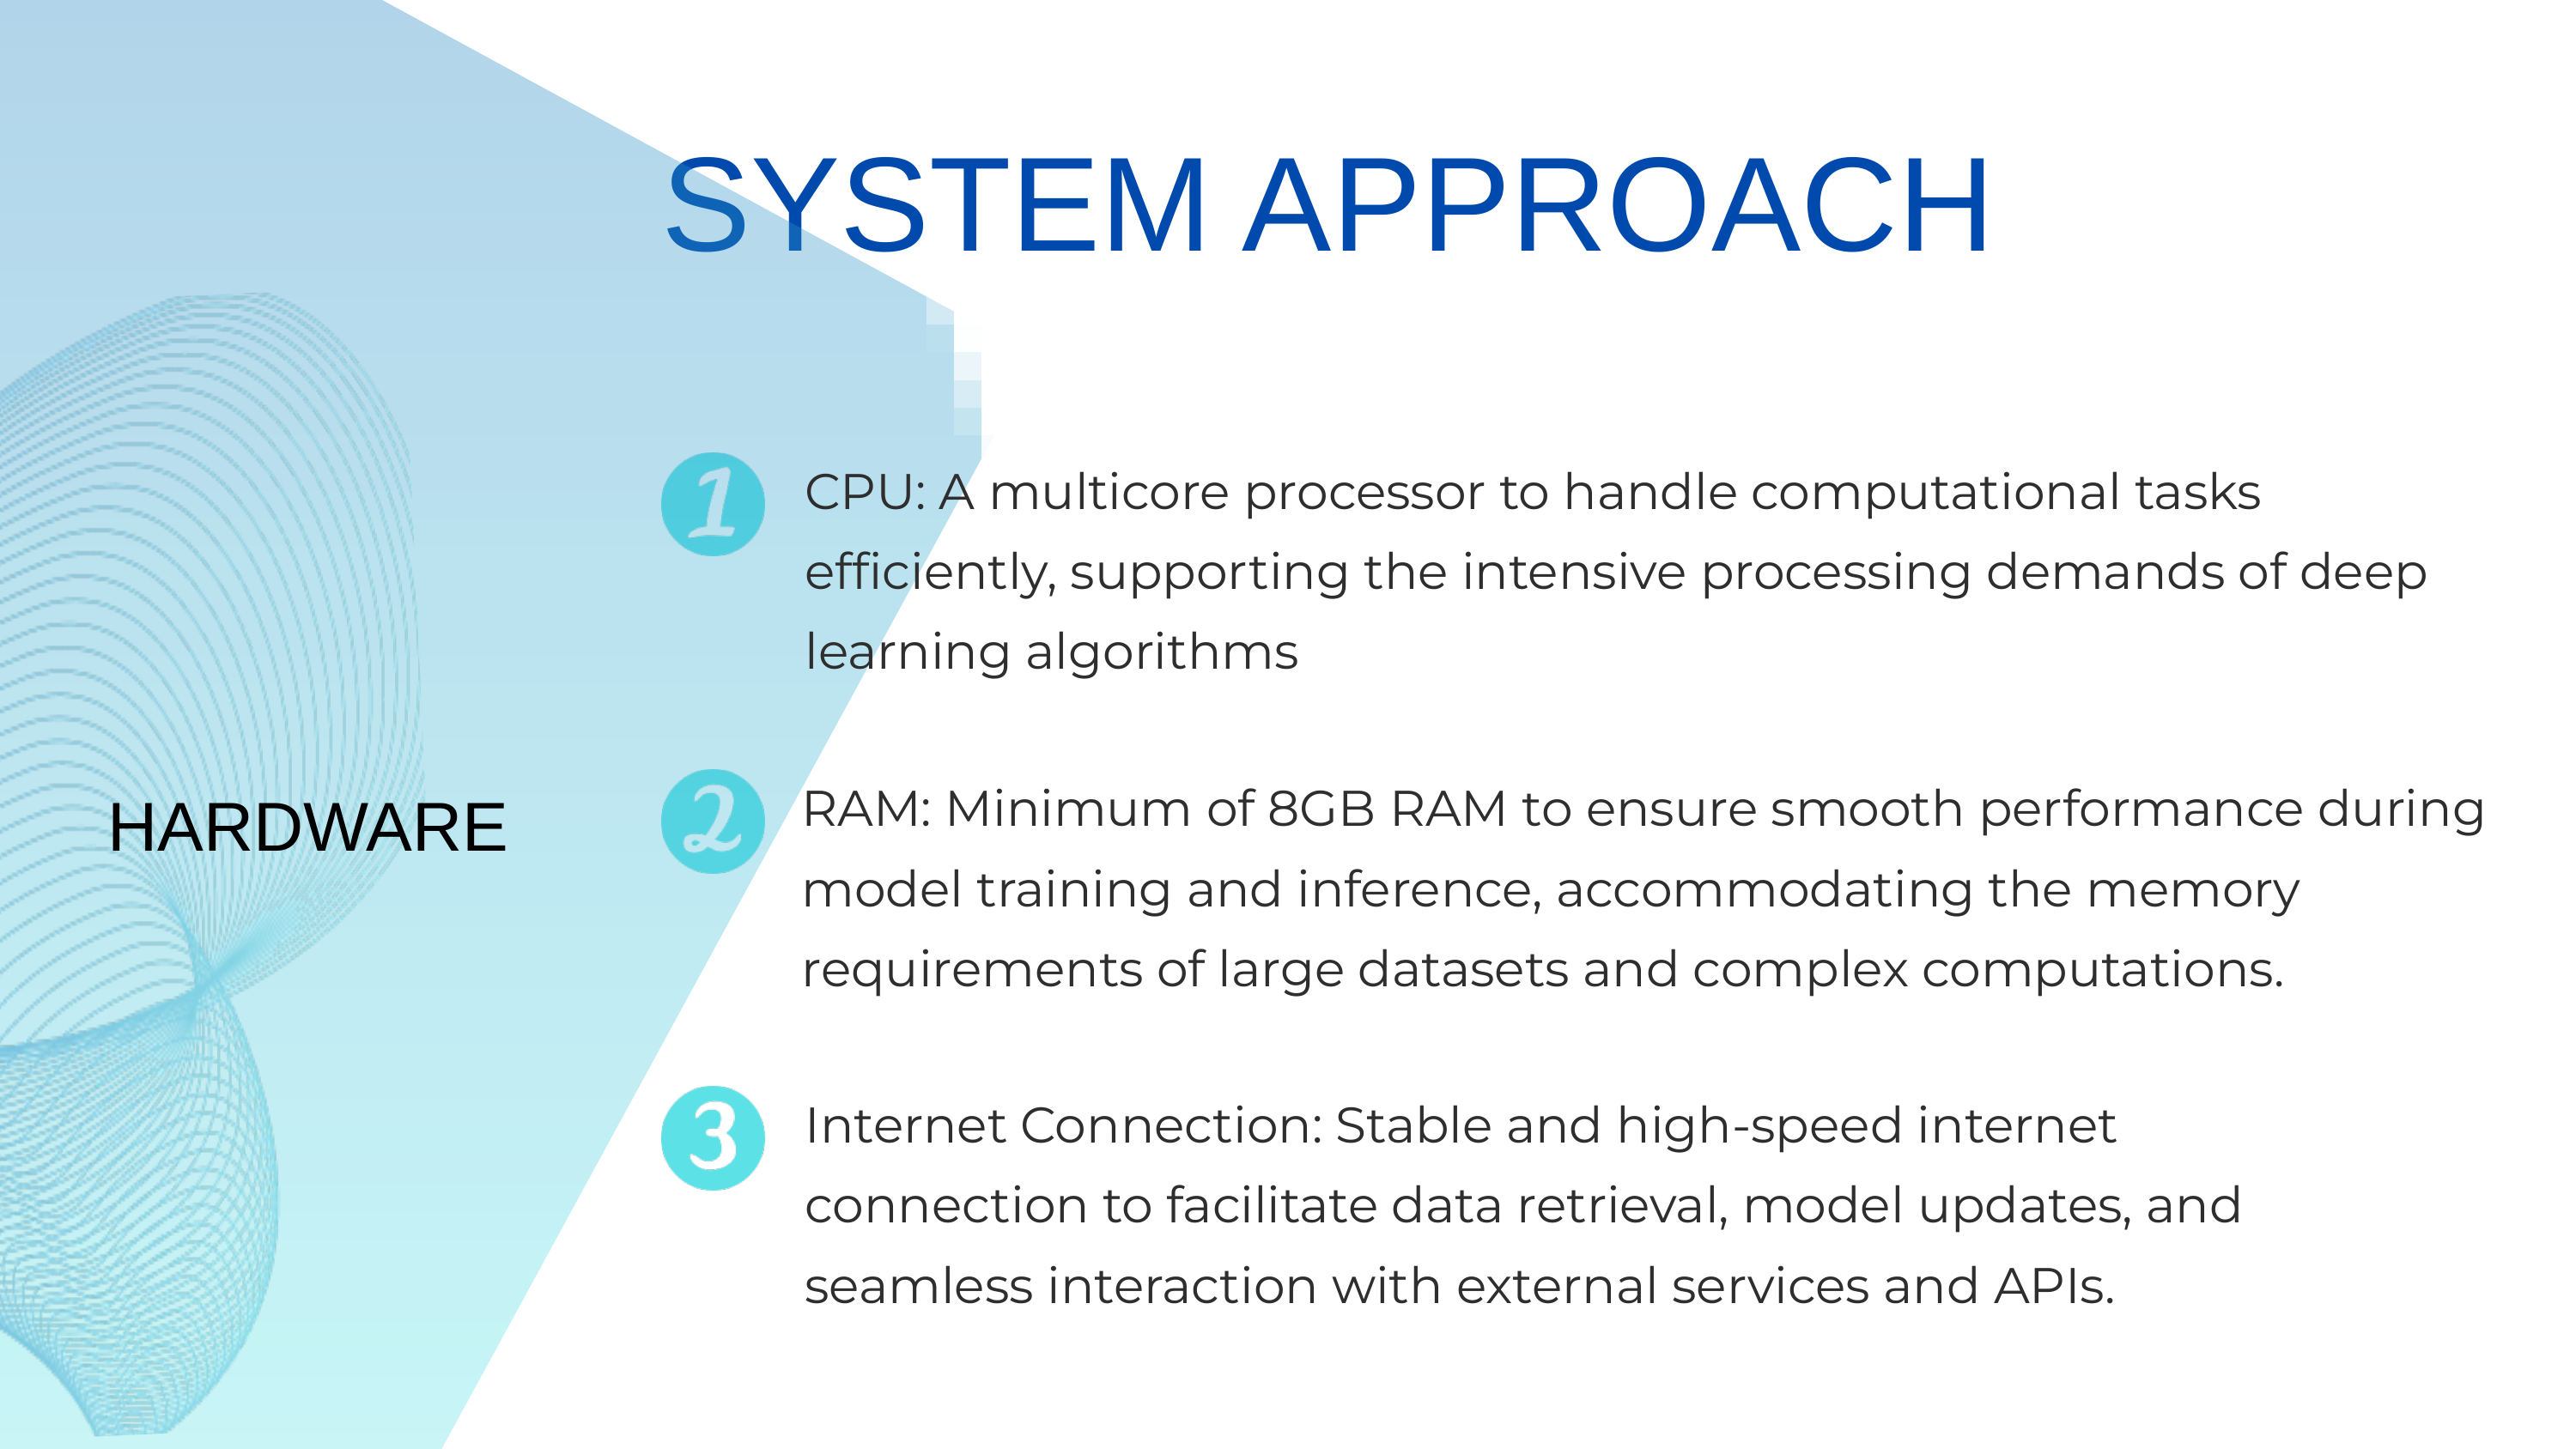

SYSTEM APPROACH

CPU: A multicore processor to handle computational tasks efficiently, supporting the intensive processing demands of deep learning algorithms

RAM: Minimum of 8GB RAM to ensure smooth performance during model training and inference, accommodating the memory requirements of large datasets and complex computations.

HARDWARE
Internet Connection: Stable and high-speed internet connection to facilitate data retrieval, model updates, and seamless interaction with external services and APIs.